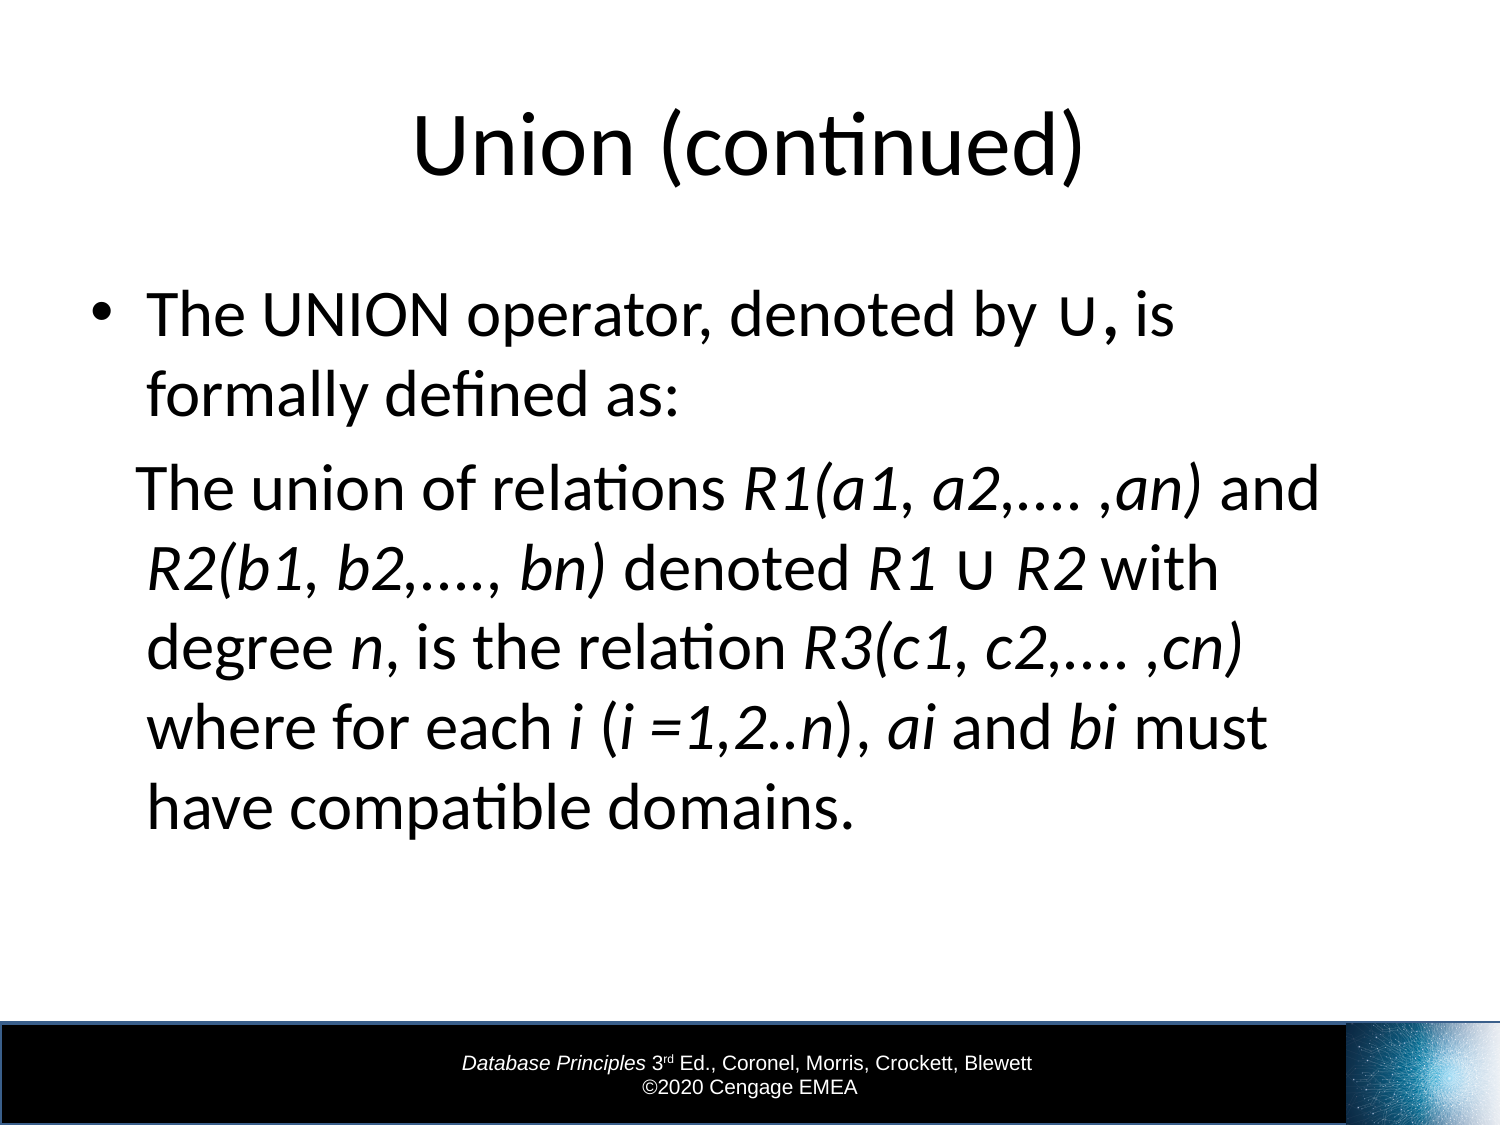

# Union (continued)
The UNION operator, denoted by ∪, is formally defined as:
   The union of relations R1(a1, a2,.... ,an) and R2(b1, b2,...., bn) denoted R1 ∪ R2 with degree n, is the relation R3(c1, c2,.... ,cn) where for each i (i =1,2..n), ai and bi must have compatible domains.